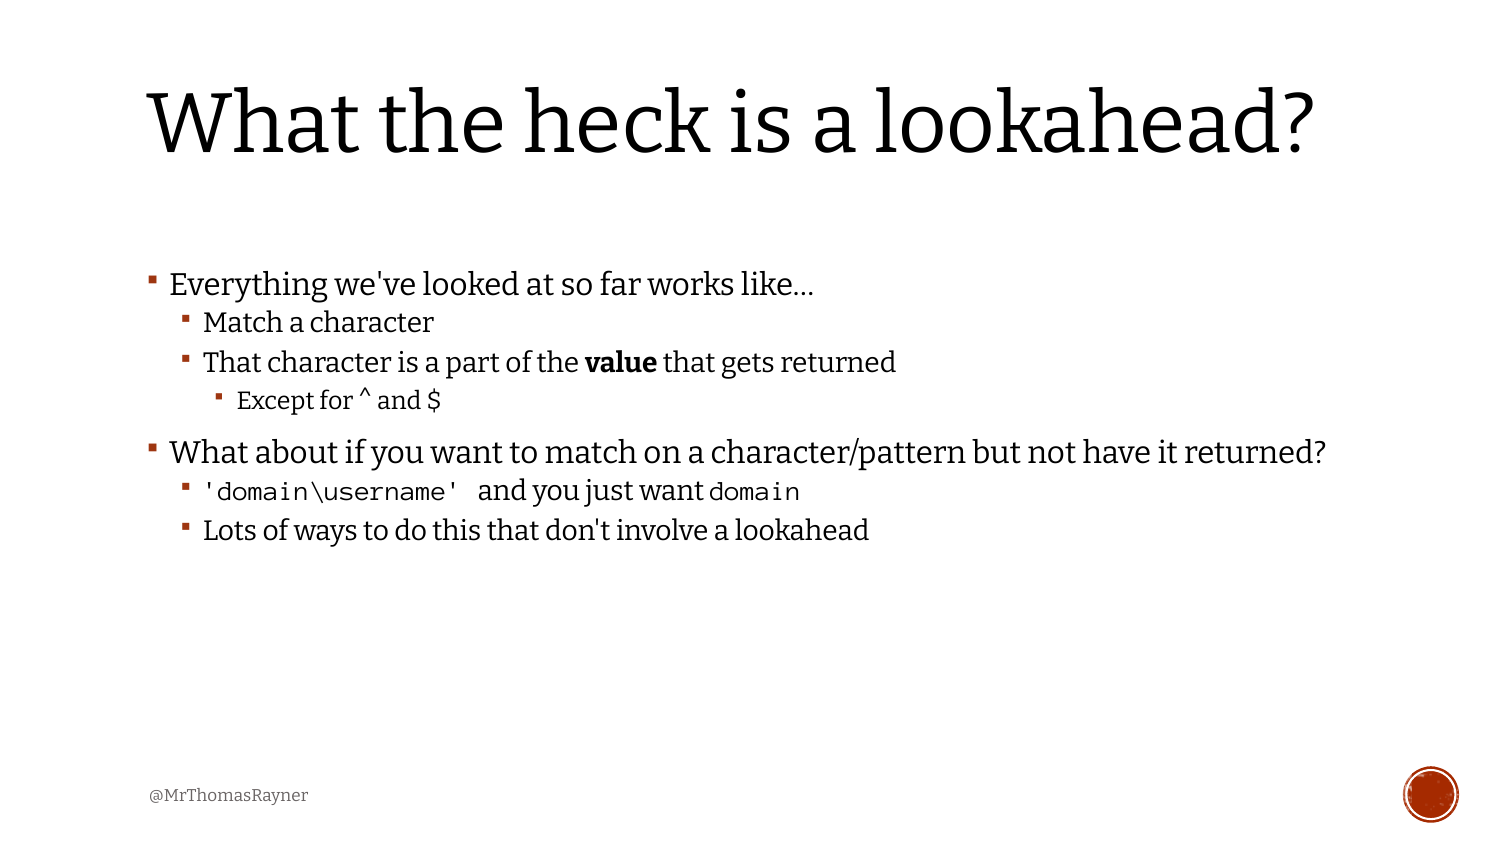

# What the heck is a lookahead?
Everything we've looked at so far works like…
Match a character
That character is a part of the value that gets returned
Except for ^ and $
What about if you want to match on a character/pattern but not have it returned?
'domain\username' and you just want domain
Lots of ways to do this that don't involve a lookahead

@MrThomasRayner